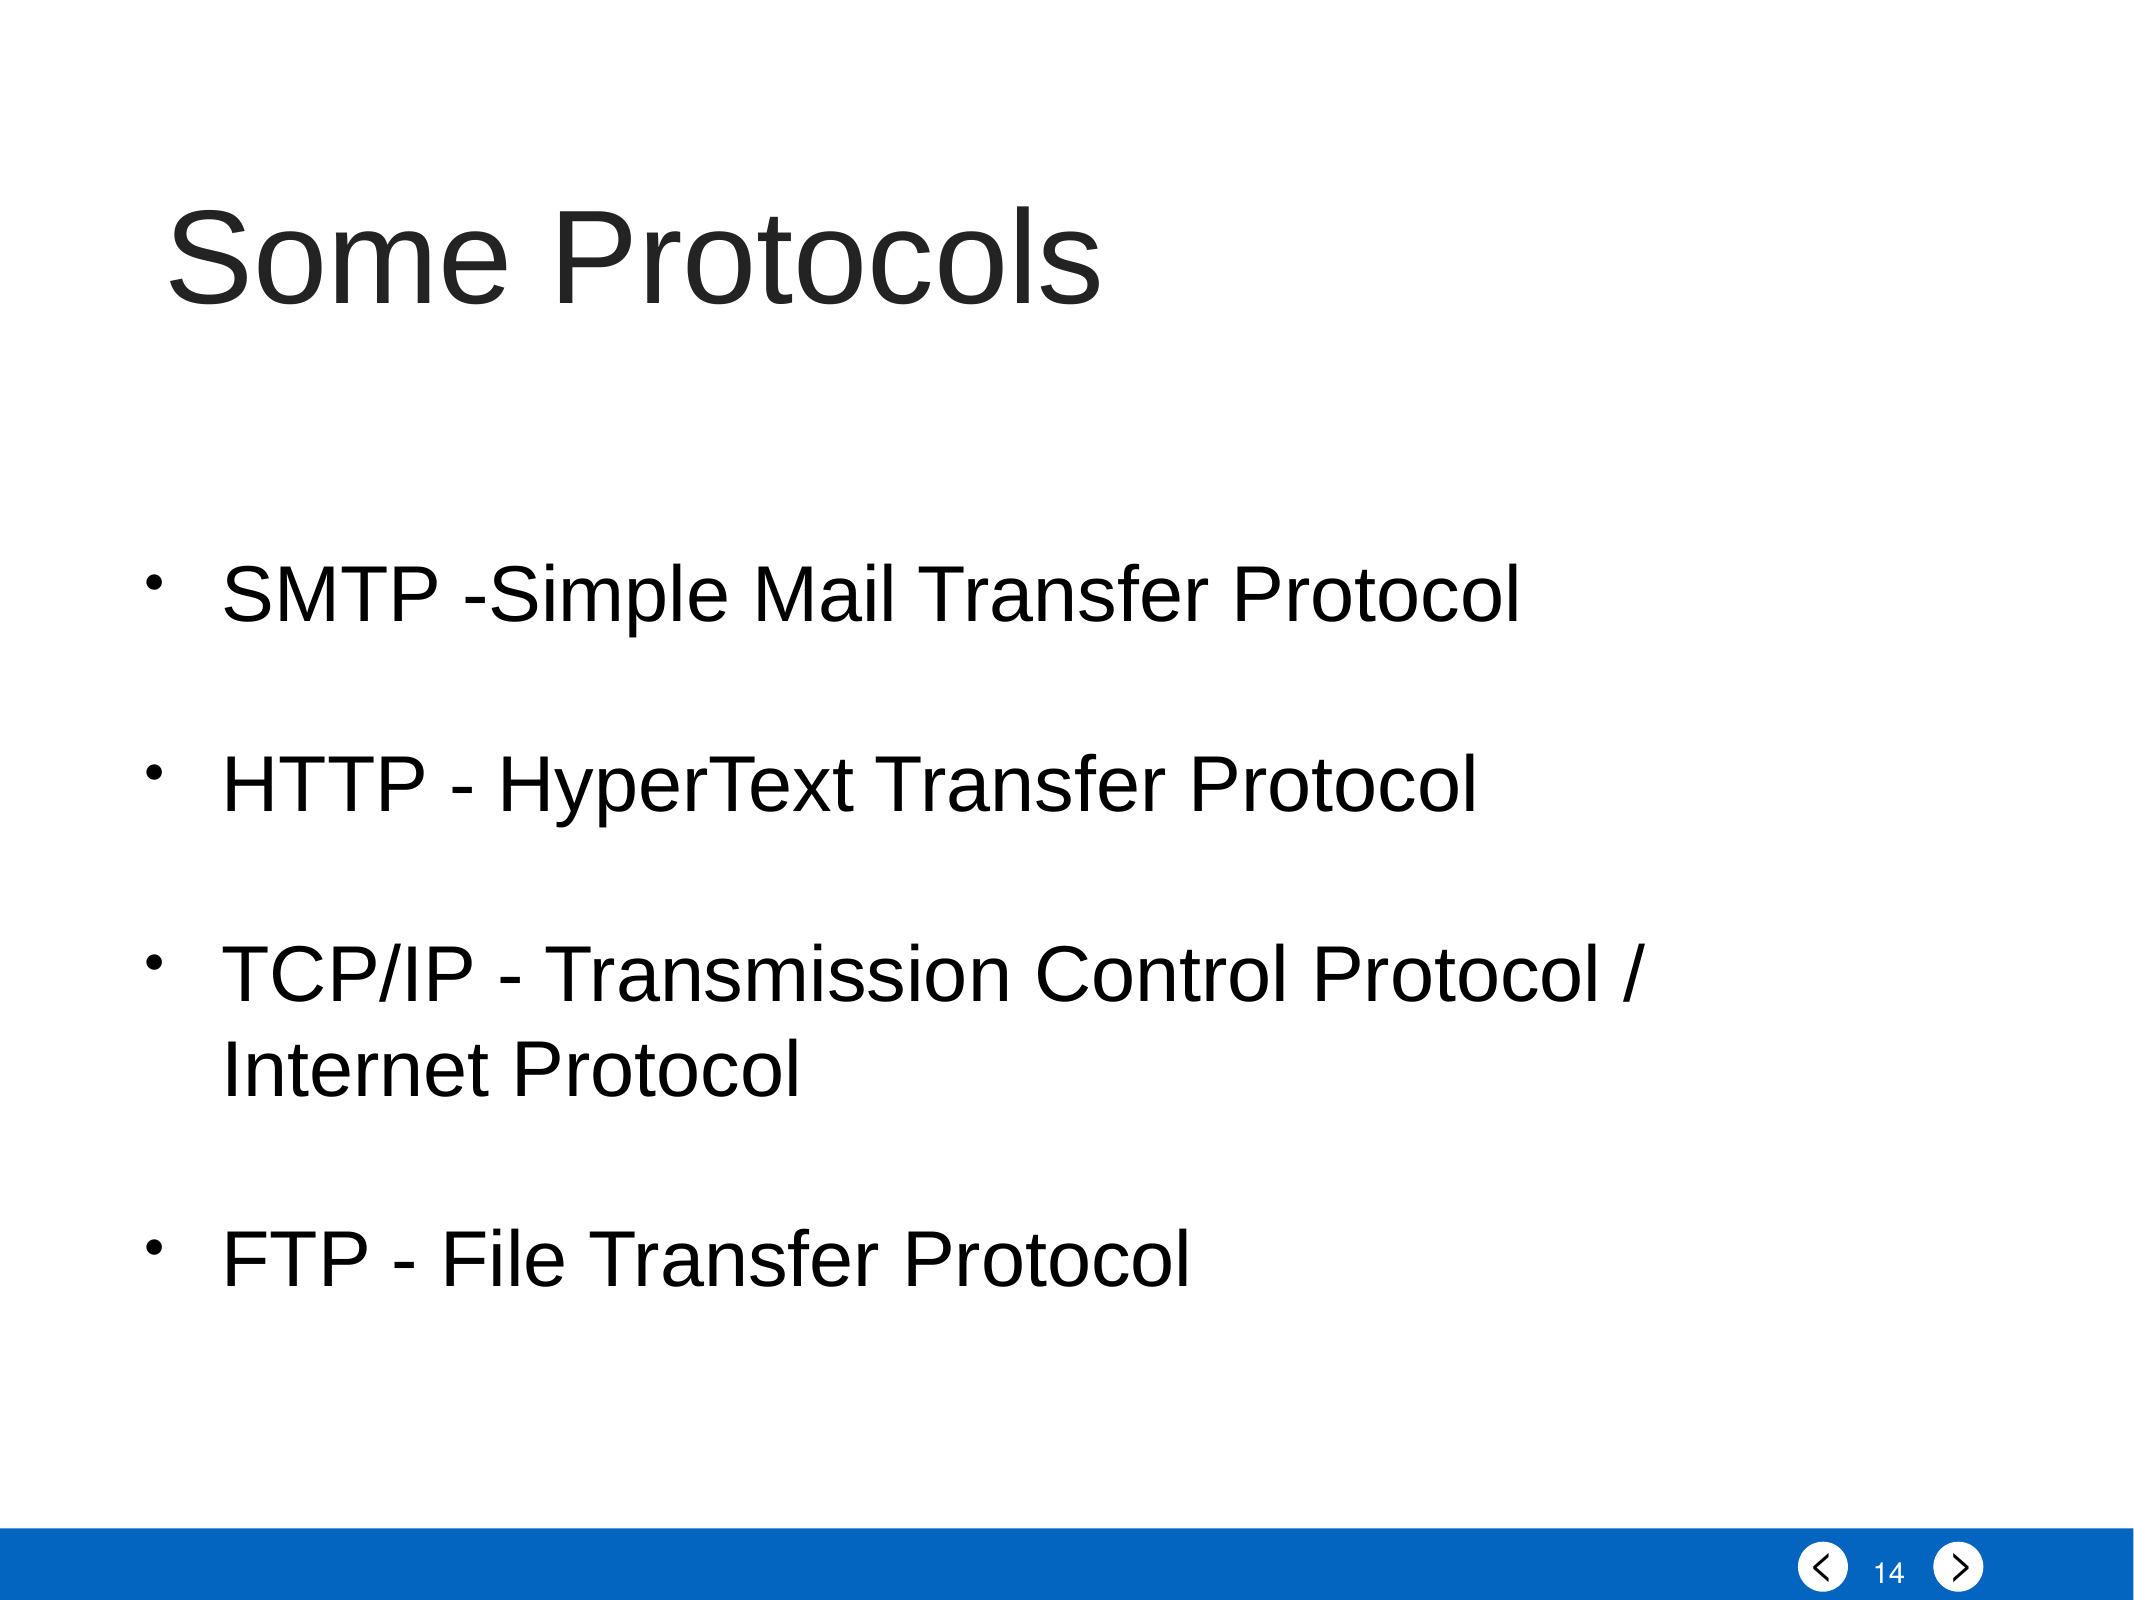

Some Protocols
SMTP -Simple Mail Transfer Protocol

HTTP - HyperText Transfer Protocol

TCP/IP - Transmission Control Protocol / Internet Protocol

FTP - File Transfer Protocol
14